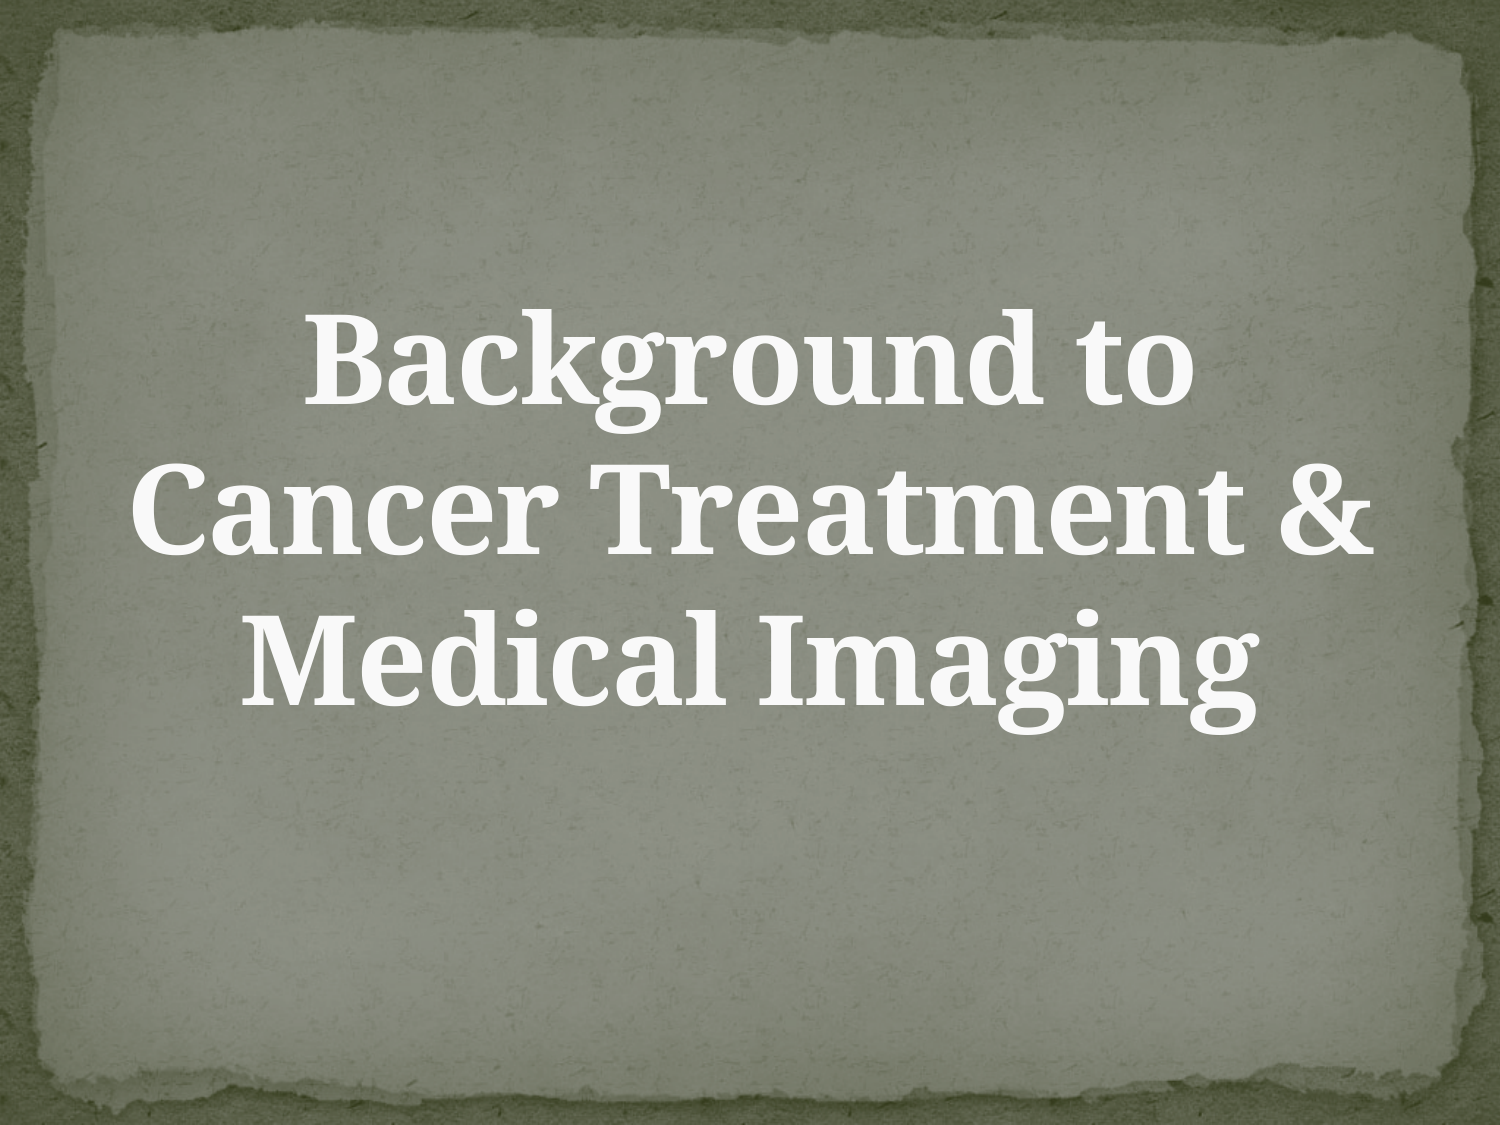

# Background to Cancer Treatment & Medical Imaging